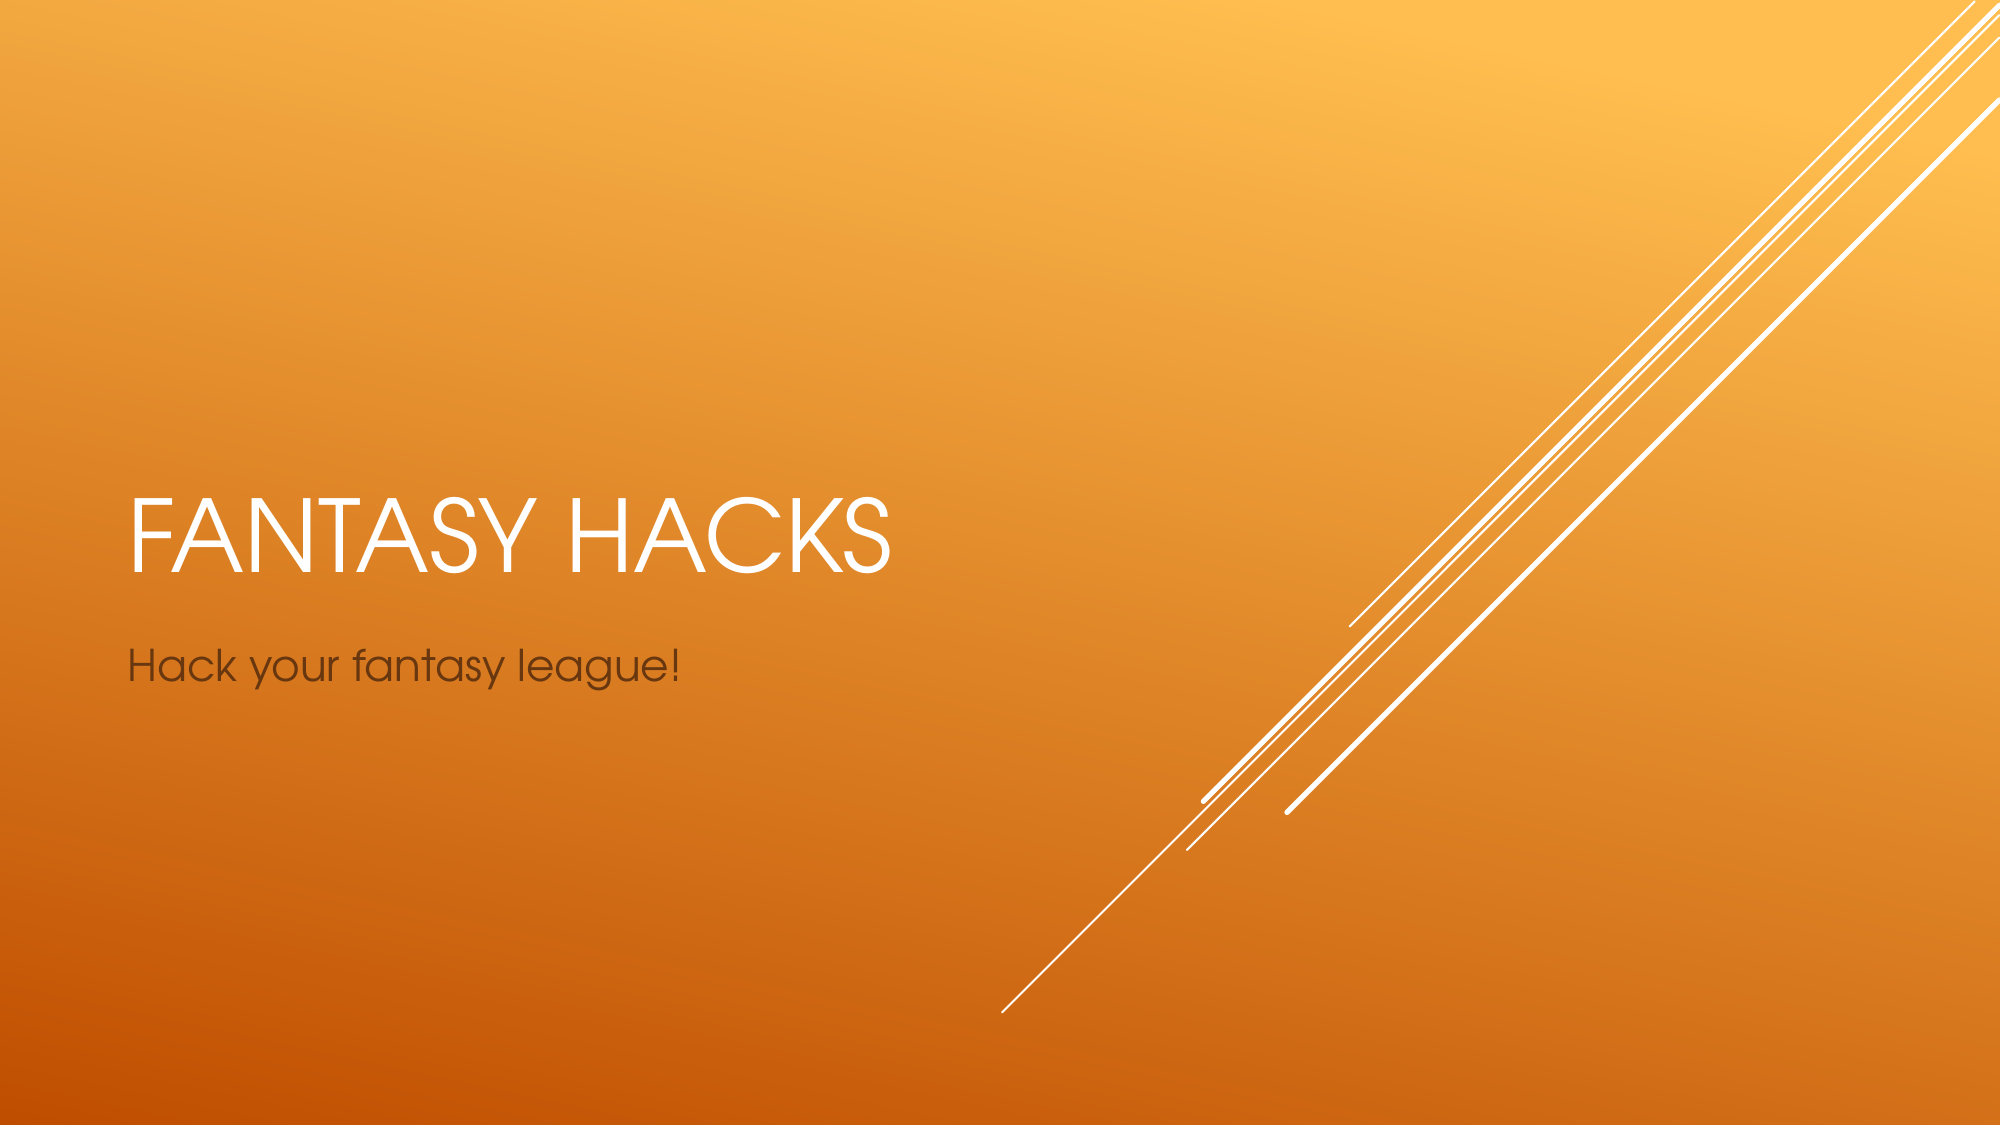

# Fantasy Hacks
Hack your fantasy league!